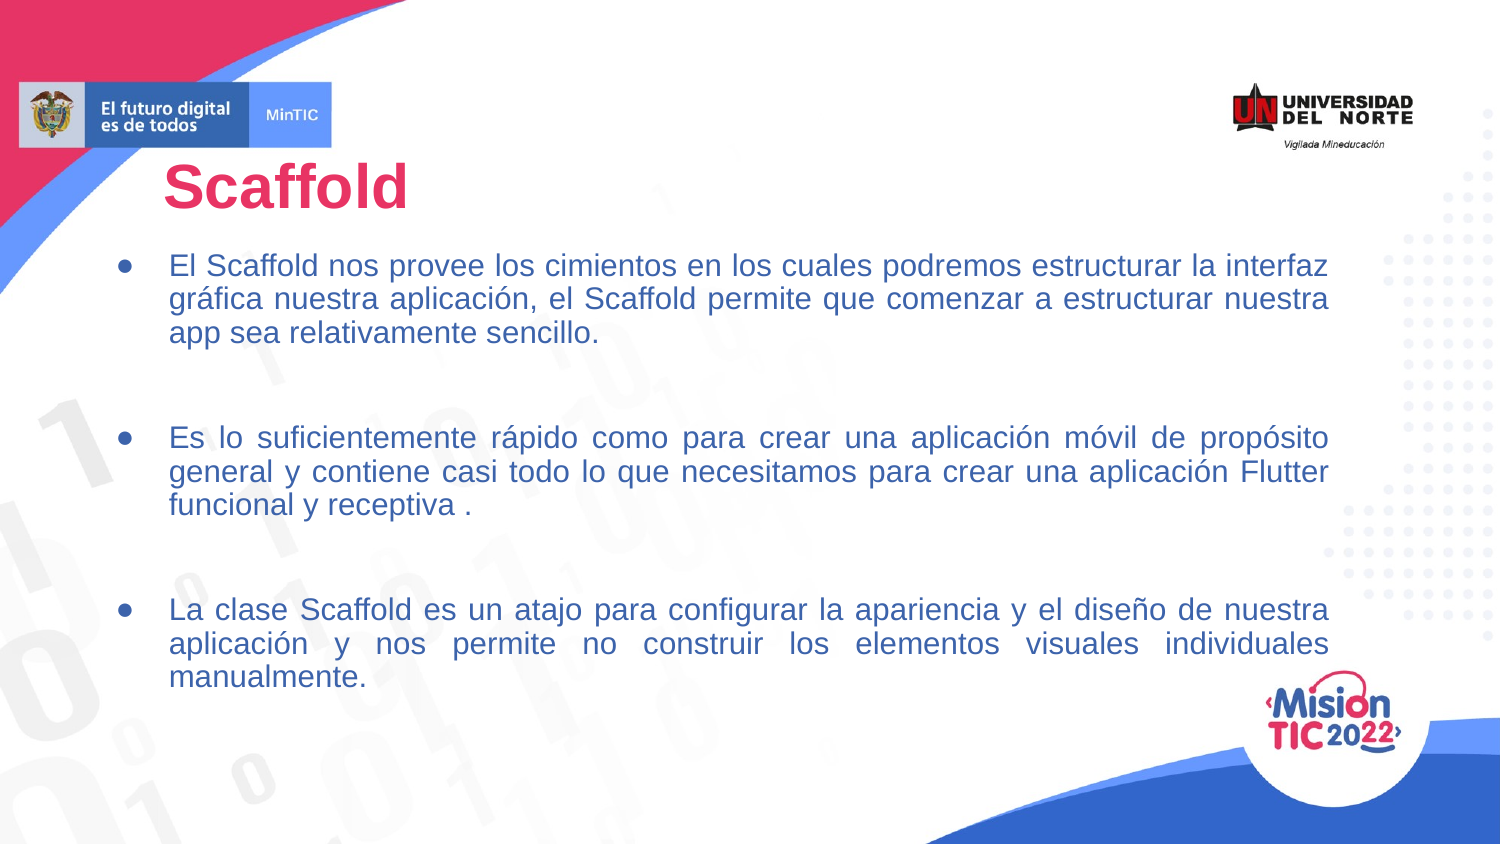

Scaffold

El Scaffold nos provee los cimientos en los cuales podremos estructurar la interfaz gráfica nuestra aplicación, el Scaffold permite que comenzar a estructurar nuestra app sea relativamente sencillo.

Es lo suficientemente rápido como para crear una aplicación móvil de propósito general y contiene casi todo lo que necesitamos para crear una aplicación Flutter funcional y receptiva .

La clase Scaffold es un atajo para configurar la apariencia y el diseño de nuestra aplicación y nos permite no construir los elementos visuales individuales manualmente.